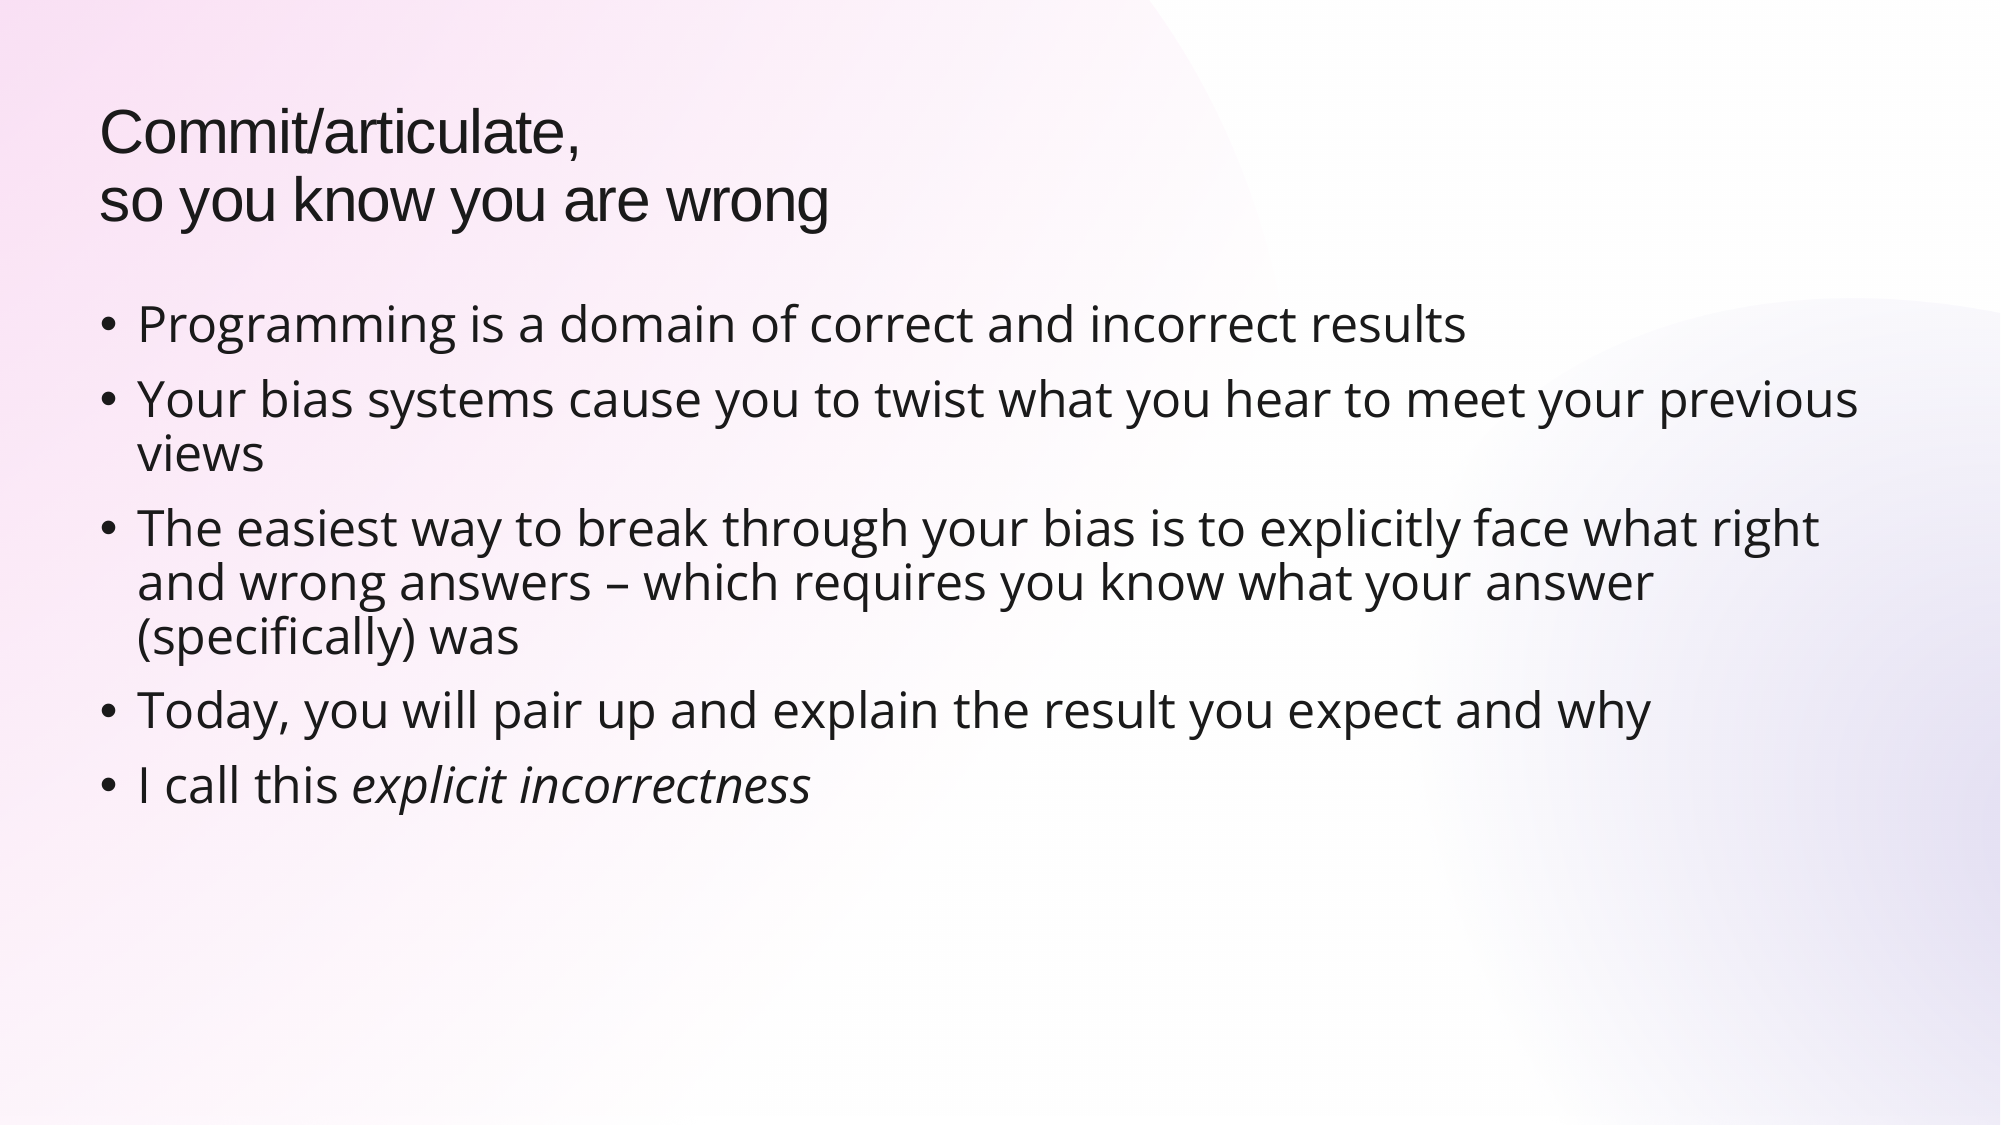

# Commit/articulate, so you know you are wrong
Programming is a domain of correct and incorrect results
Your bias systems cause you to twist what you hear to meet your previous views
The easiest way to break through your bias is to explicitly face what right and wrong answers – which requires you know what your answer (specifically) was
Today, you will pair up and explain the result you expect and why
I call this explicit incorrectness